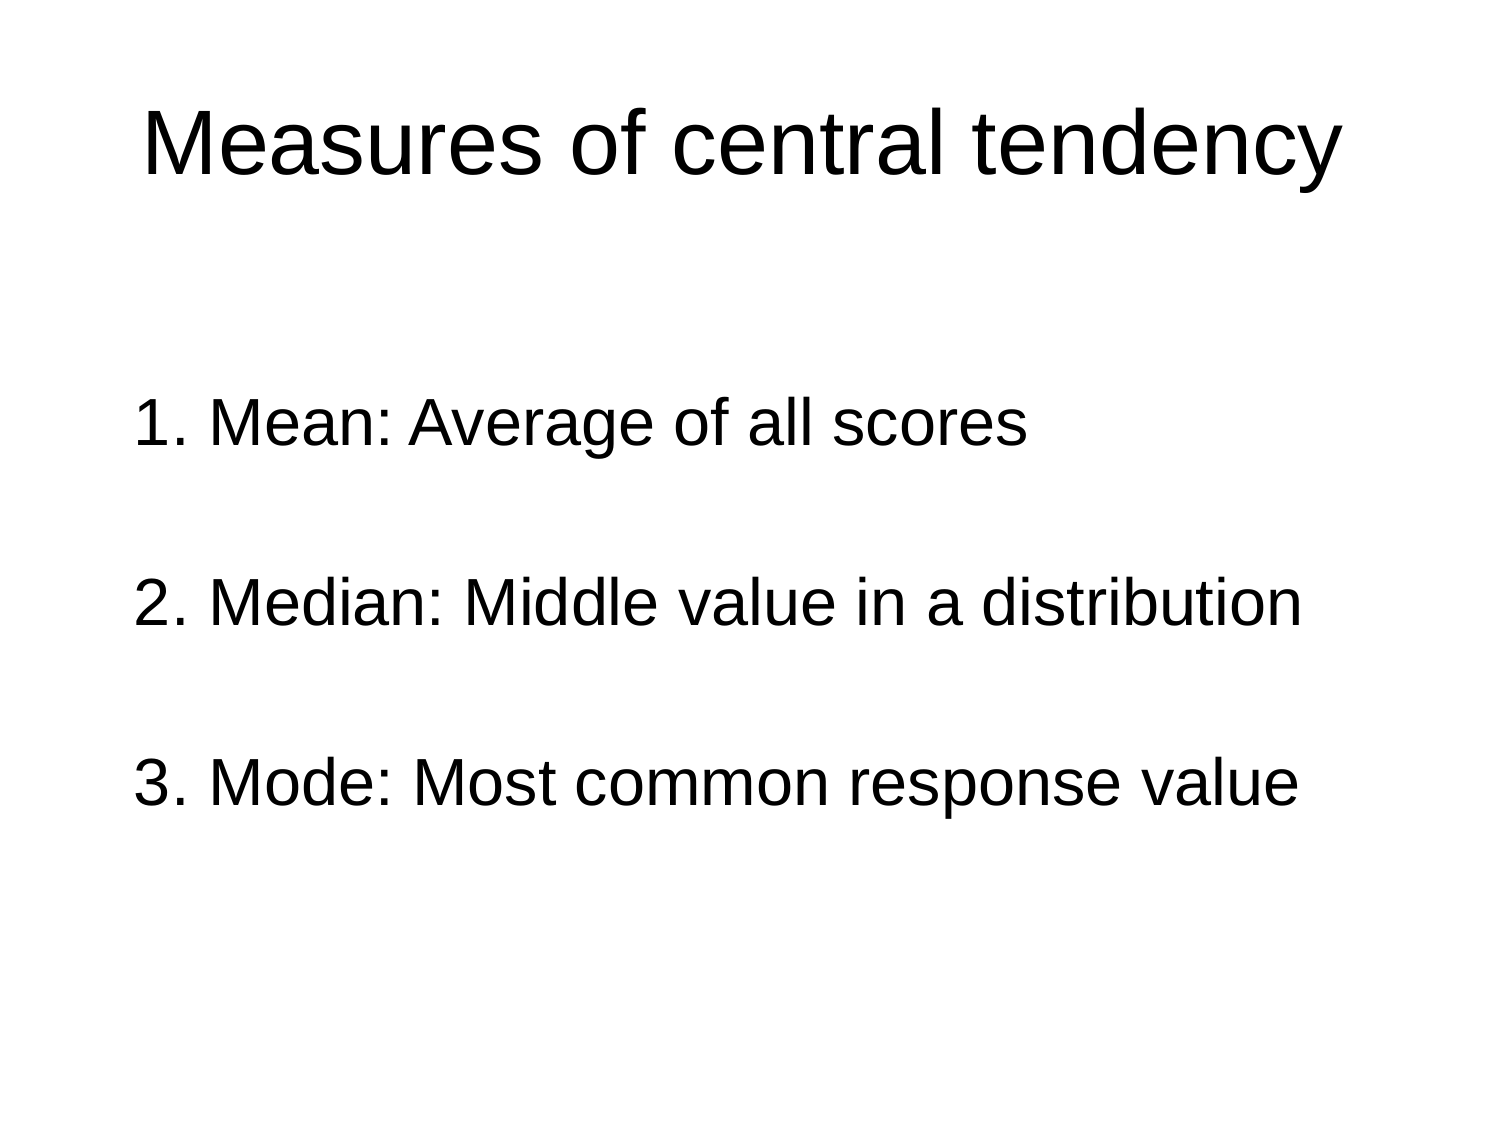

# Measures of central tendency
 Mean: Average of all scores
 Median: Middle value in a distribution
 Mode: Most common response value